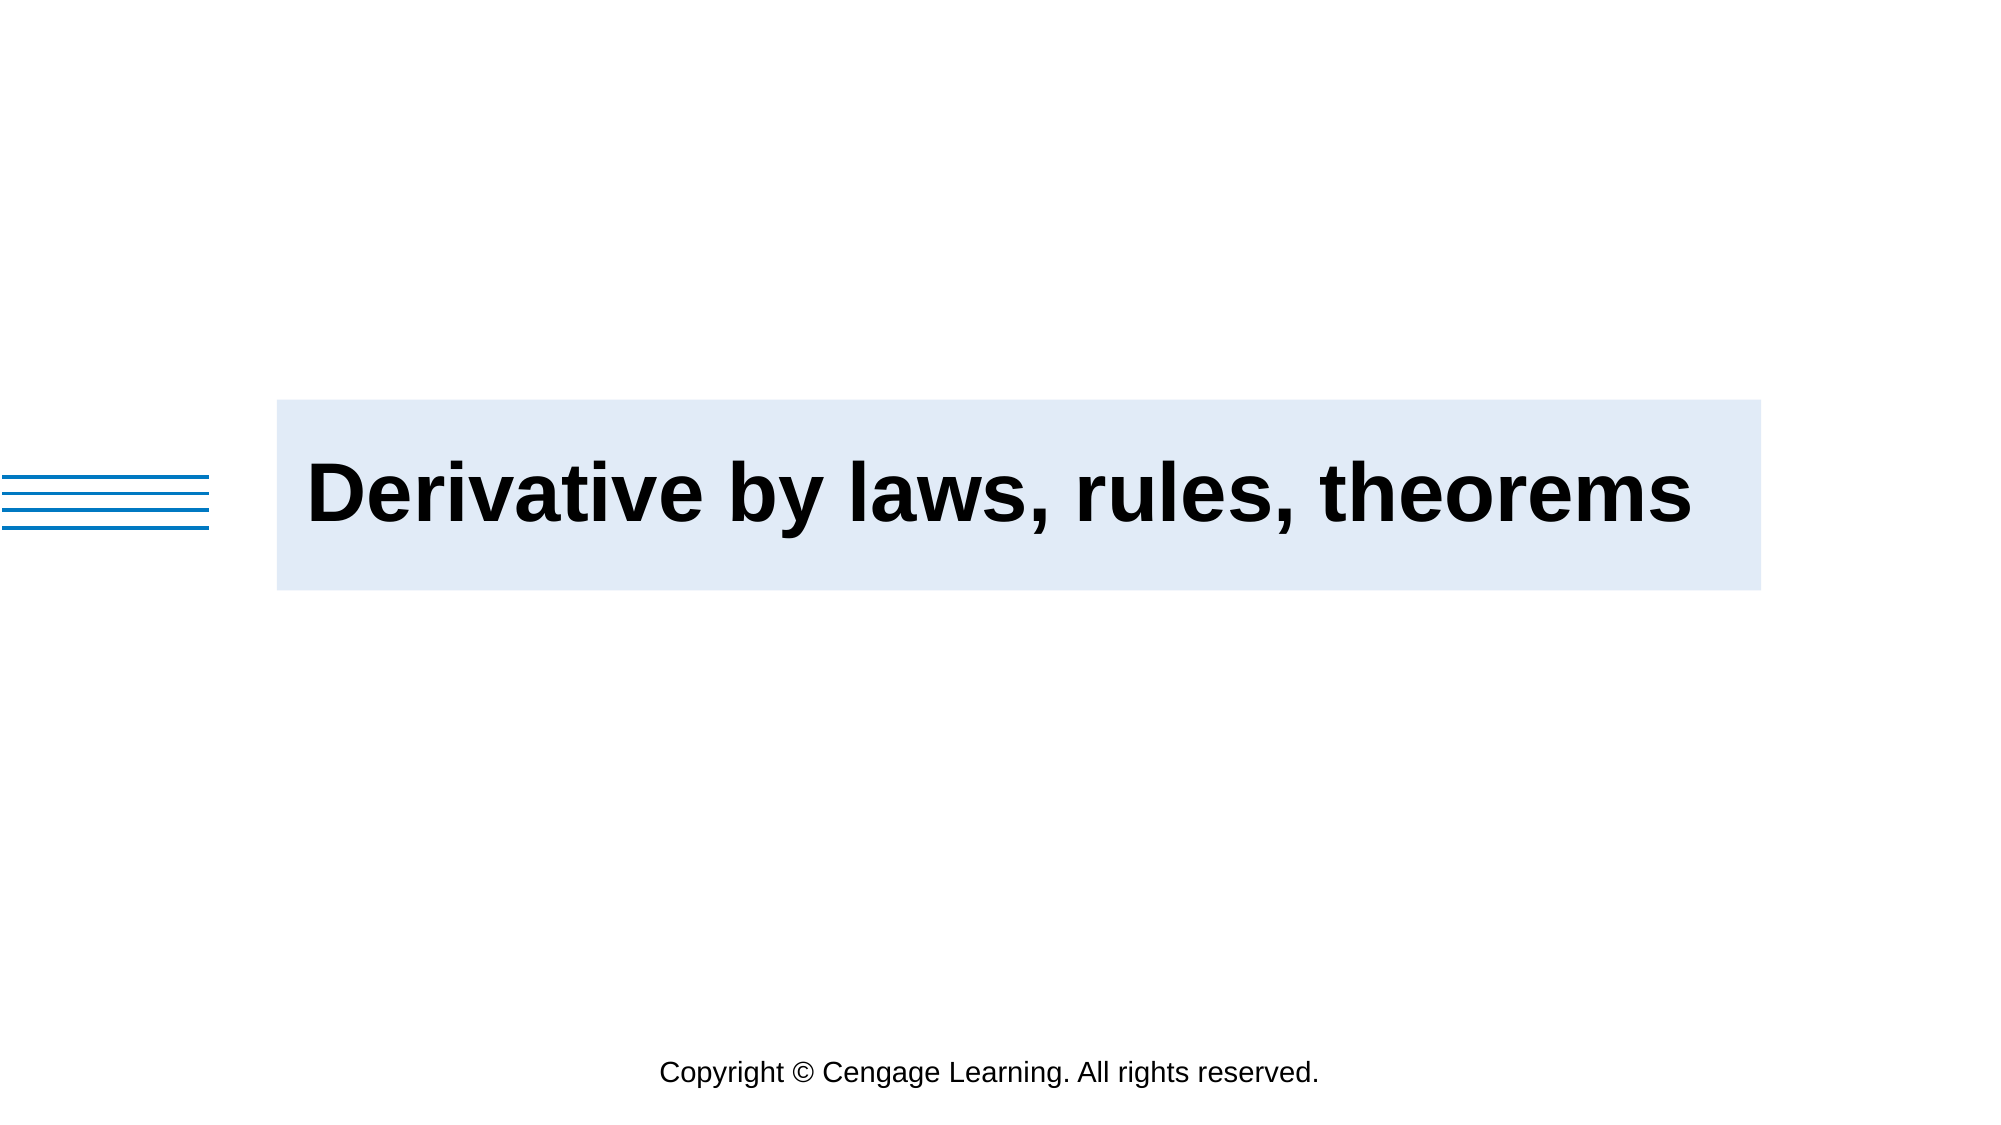

Derivative by laws, rules, theorems
Copyright © Cengage Learning. All rights reserved.